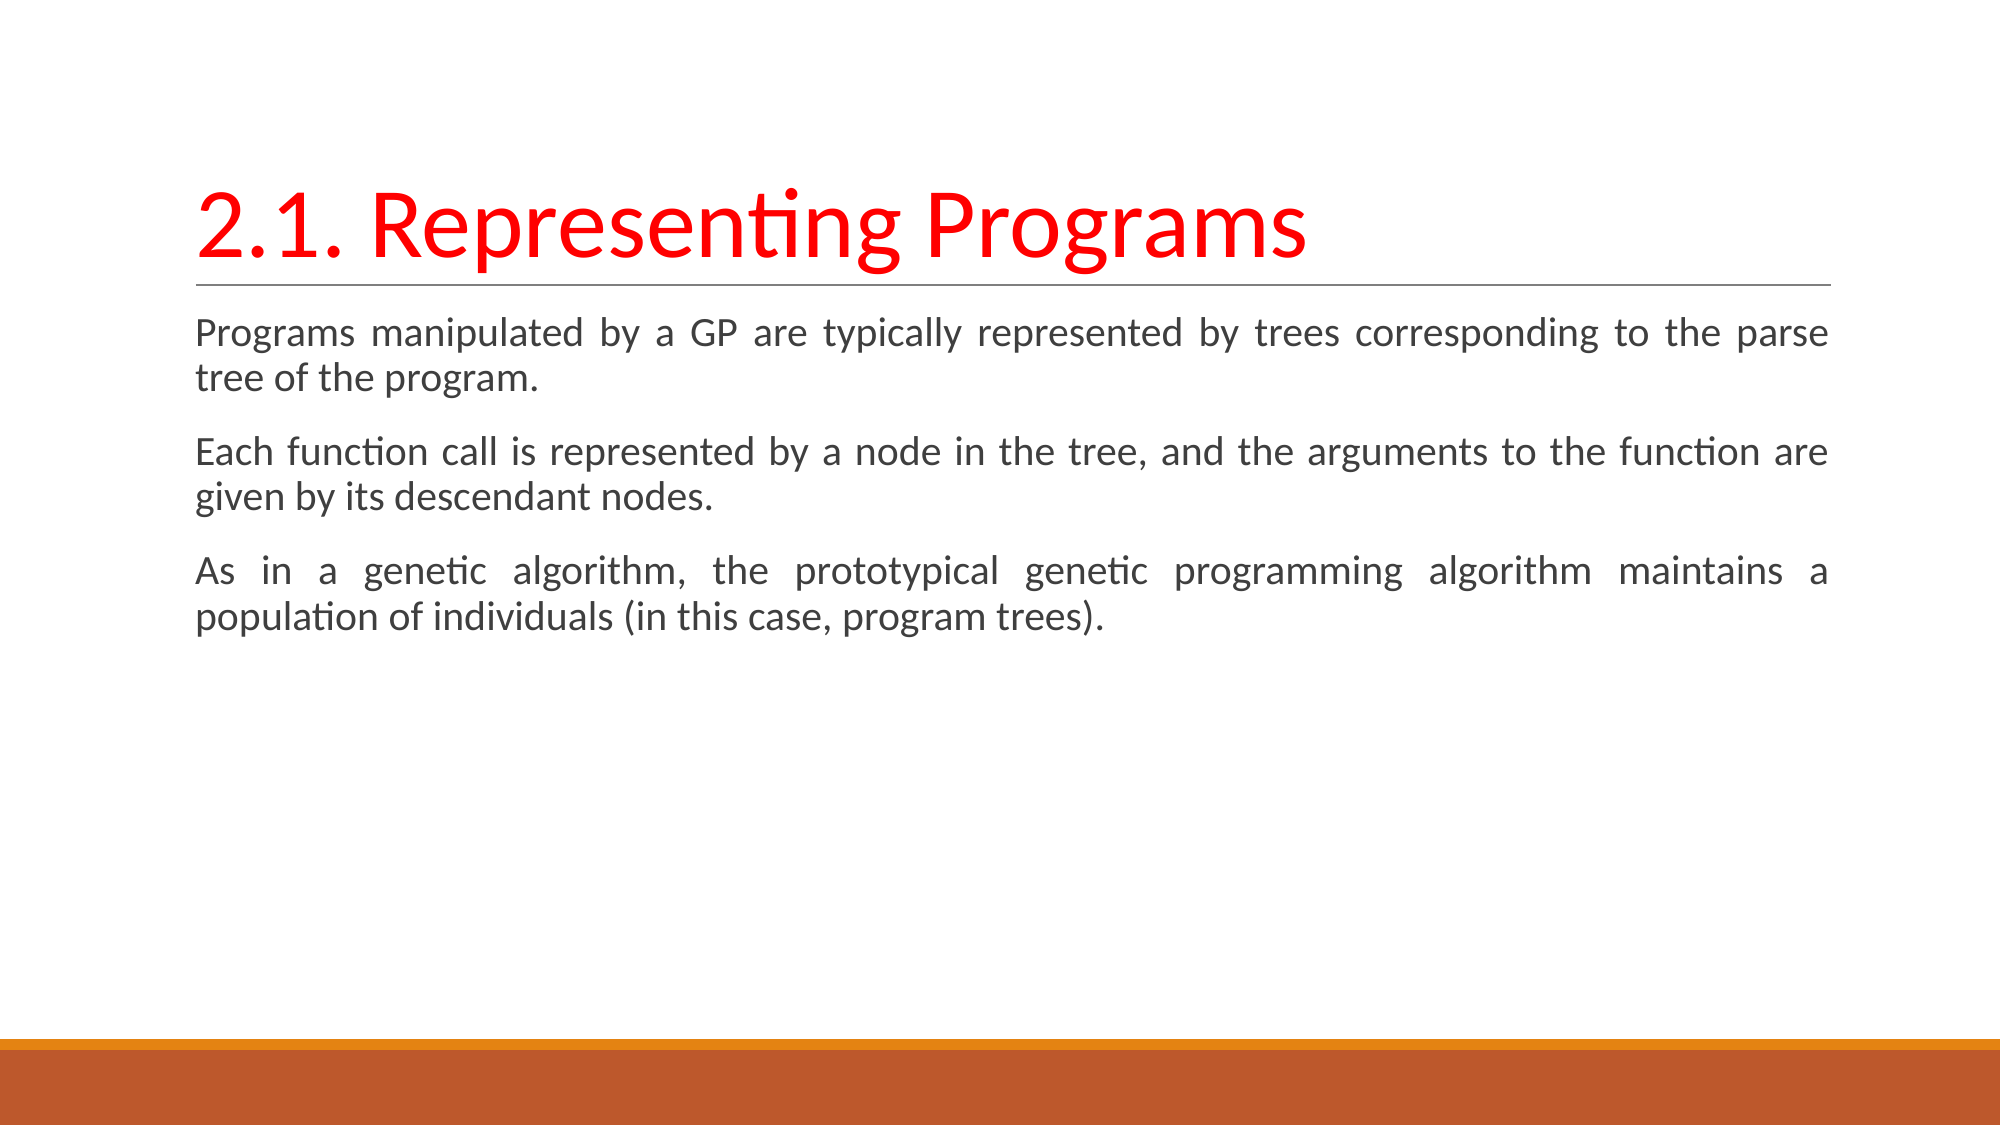

# 2.1. Representing Programs
Programs manipulated by a GP are typically represented by trees corresponding to the parse tree of the program.
Each function call is represented by a node in the tree, and the arguments to the function are given by its descendant nodes.
As in a genetic algorithm, the prototypical genetic programming algorithm maintains a population of individuals (in this case, program trees).